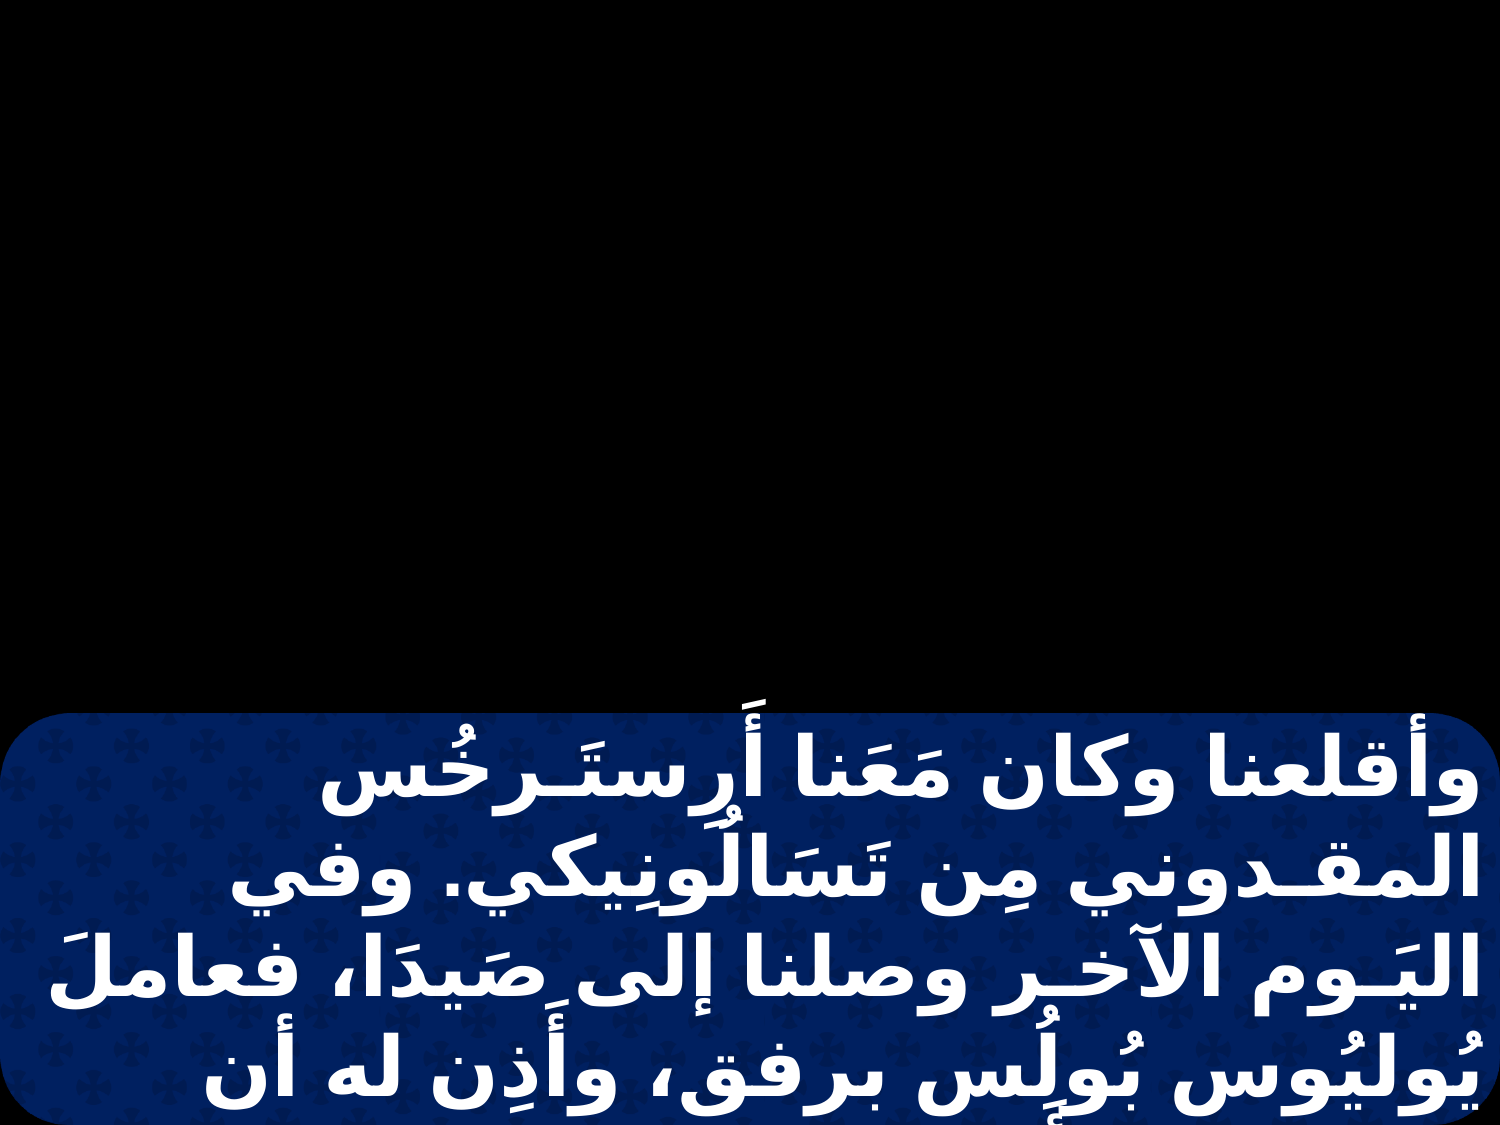

وأقلعنا وكان مَعَنا أَرِستَـرخُس المقـدوني مِن تَسَالُونِيكي. وفي اليَـوم الآخـر وصلنا إلى صَيدَا، فعاملَ يُوليُوس بُولُس برفق، وأَذِن له أن يَذهب إلى أَصِدقَائِه لِيَحصُل على عِنايةٍ (مِنهُم).